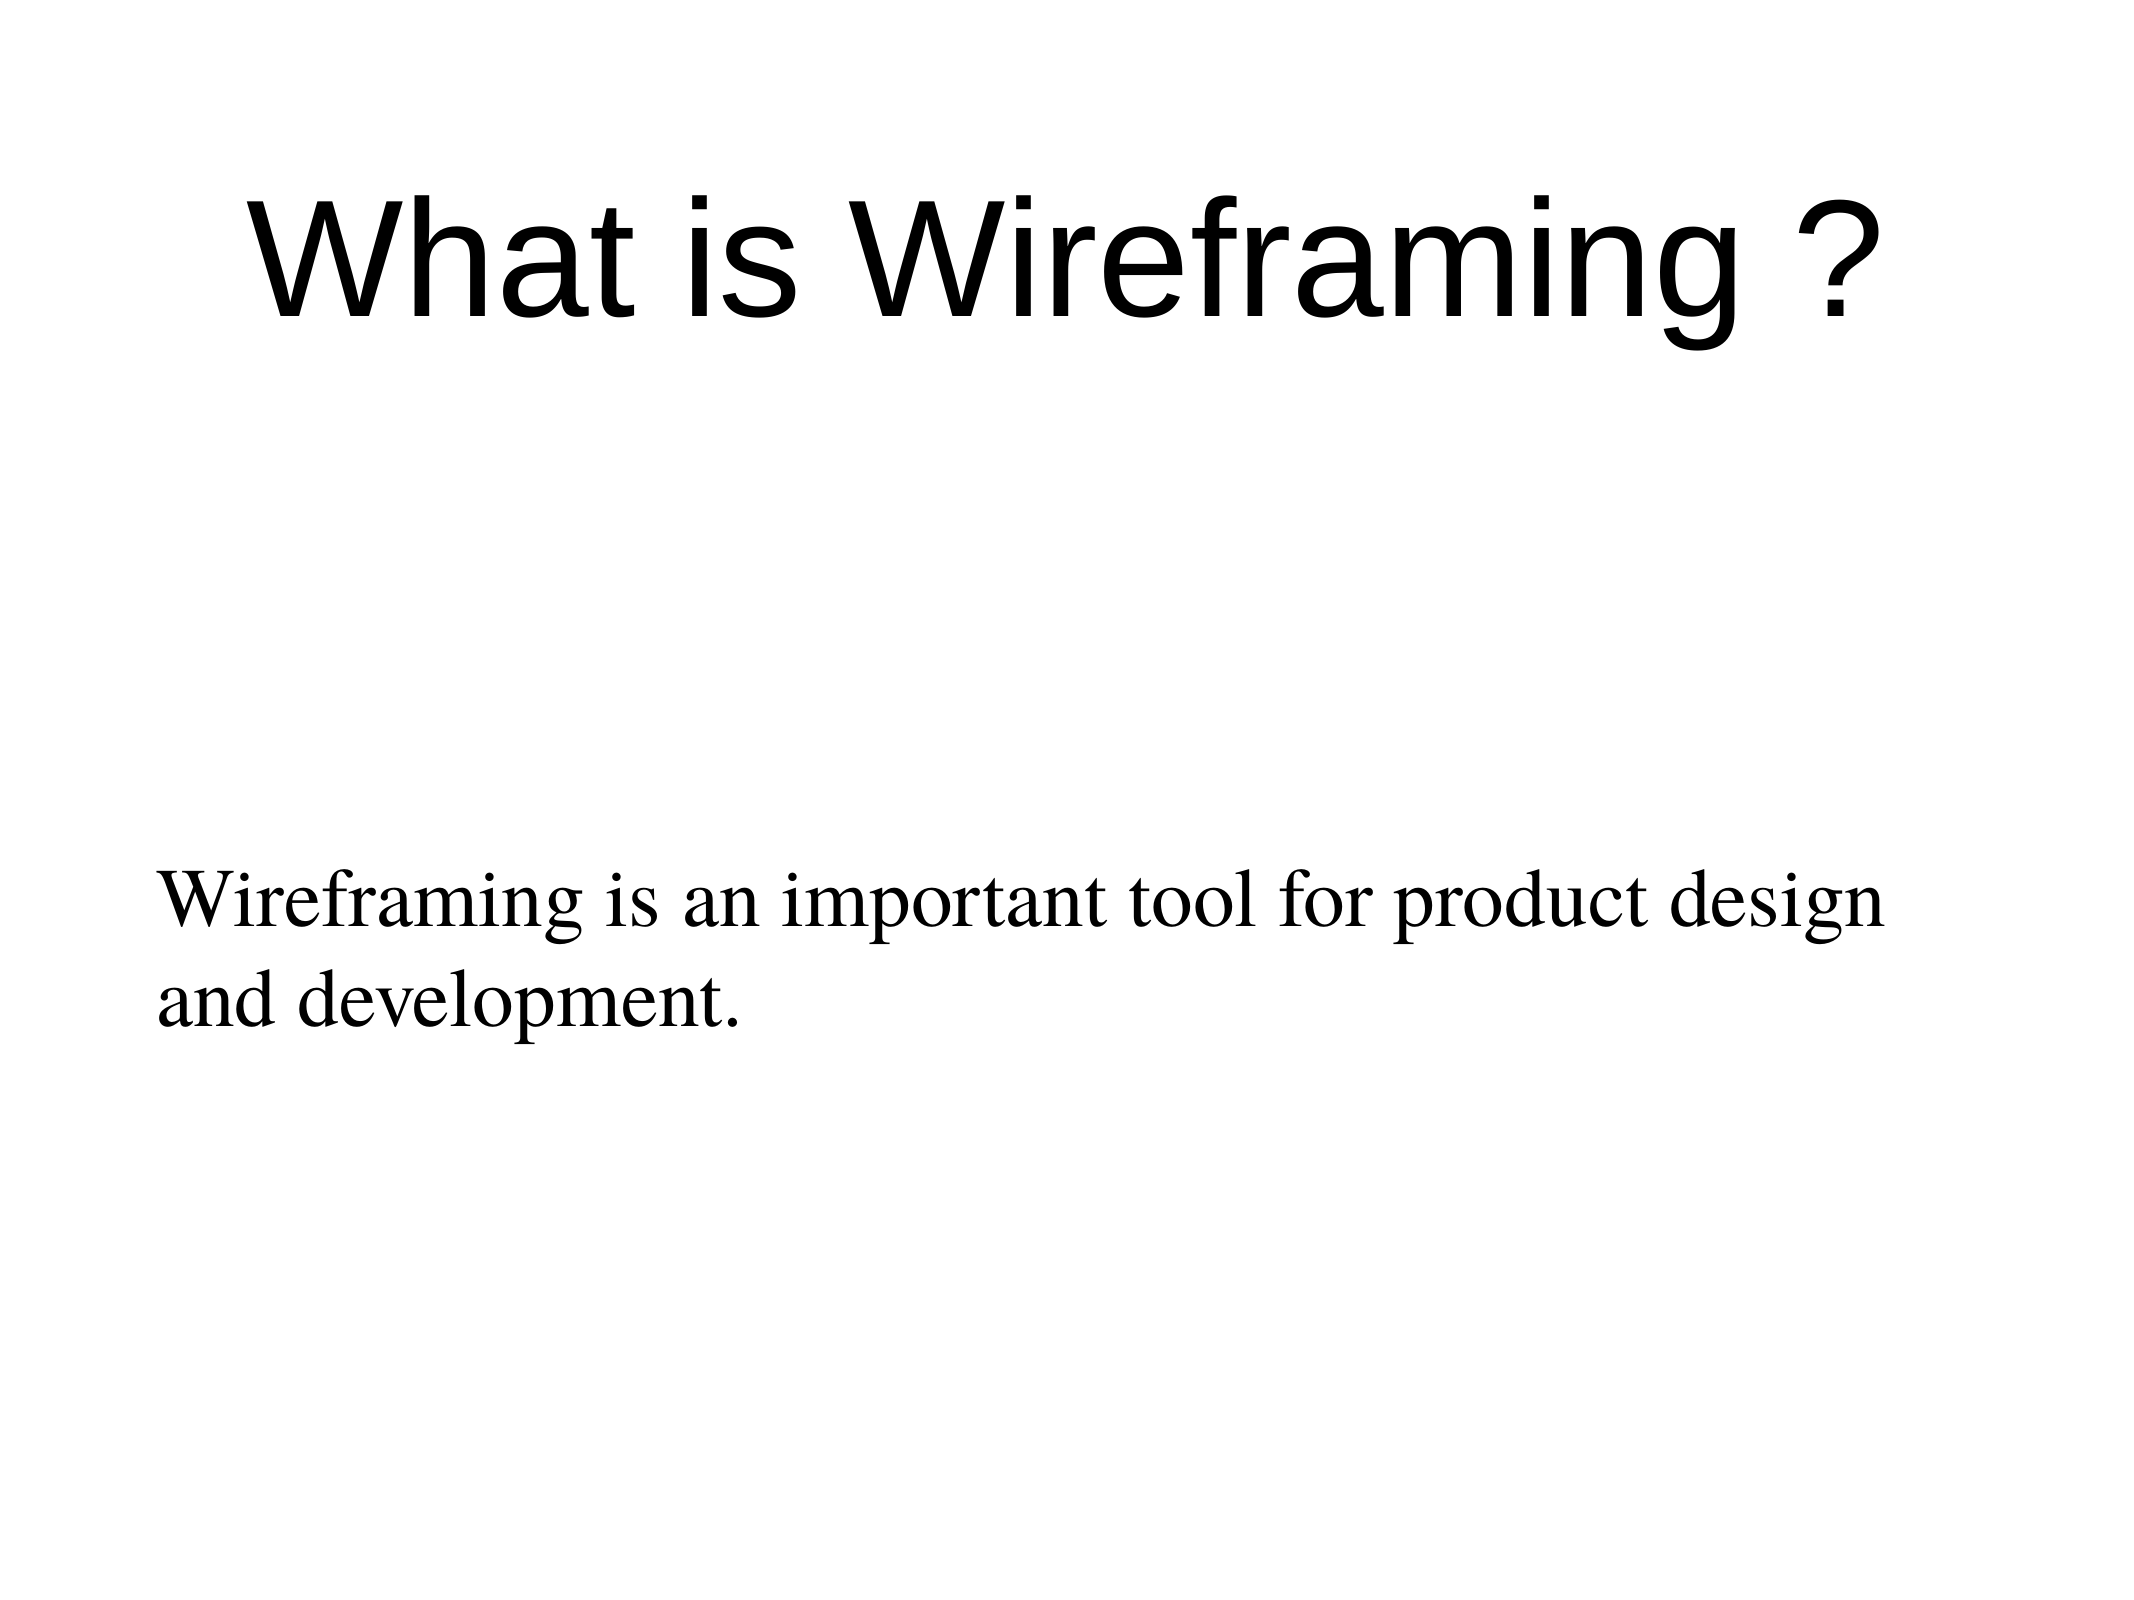

# What is Wireframing ?
Wireframing is an important tool for product design and development.